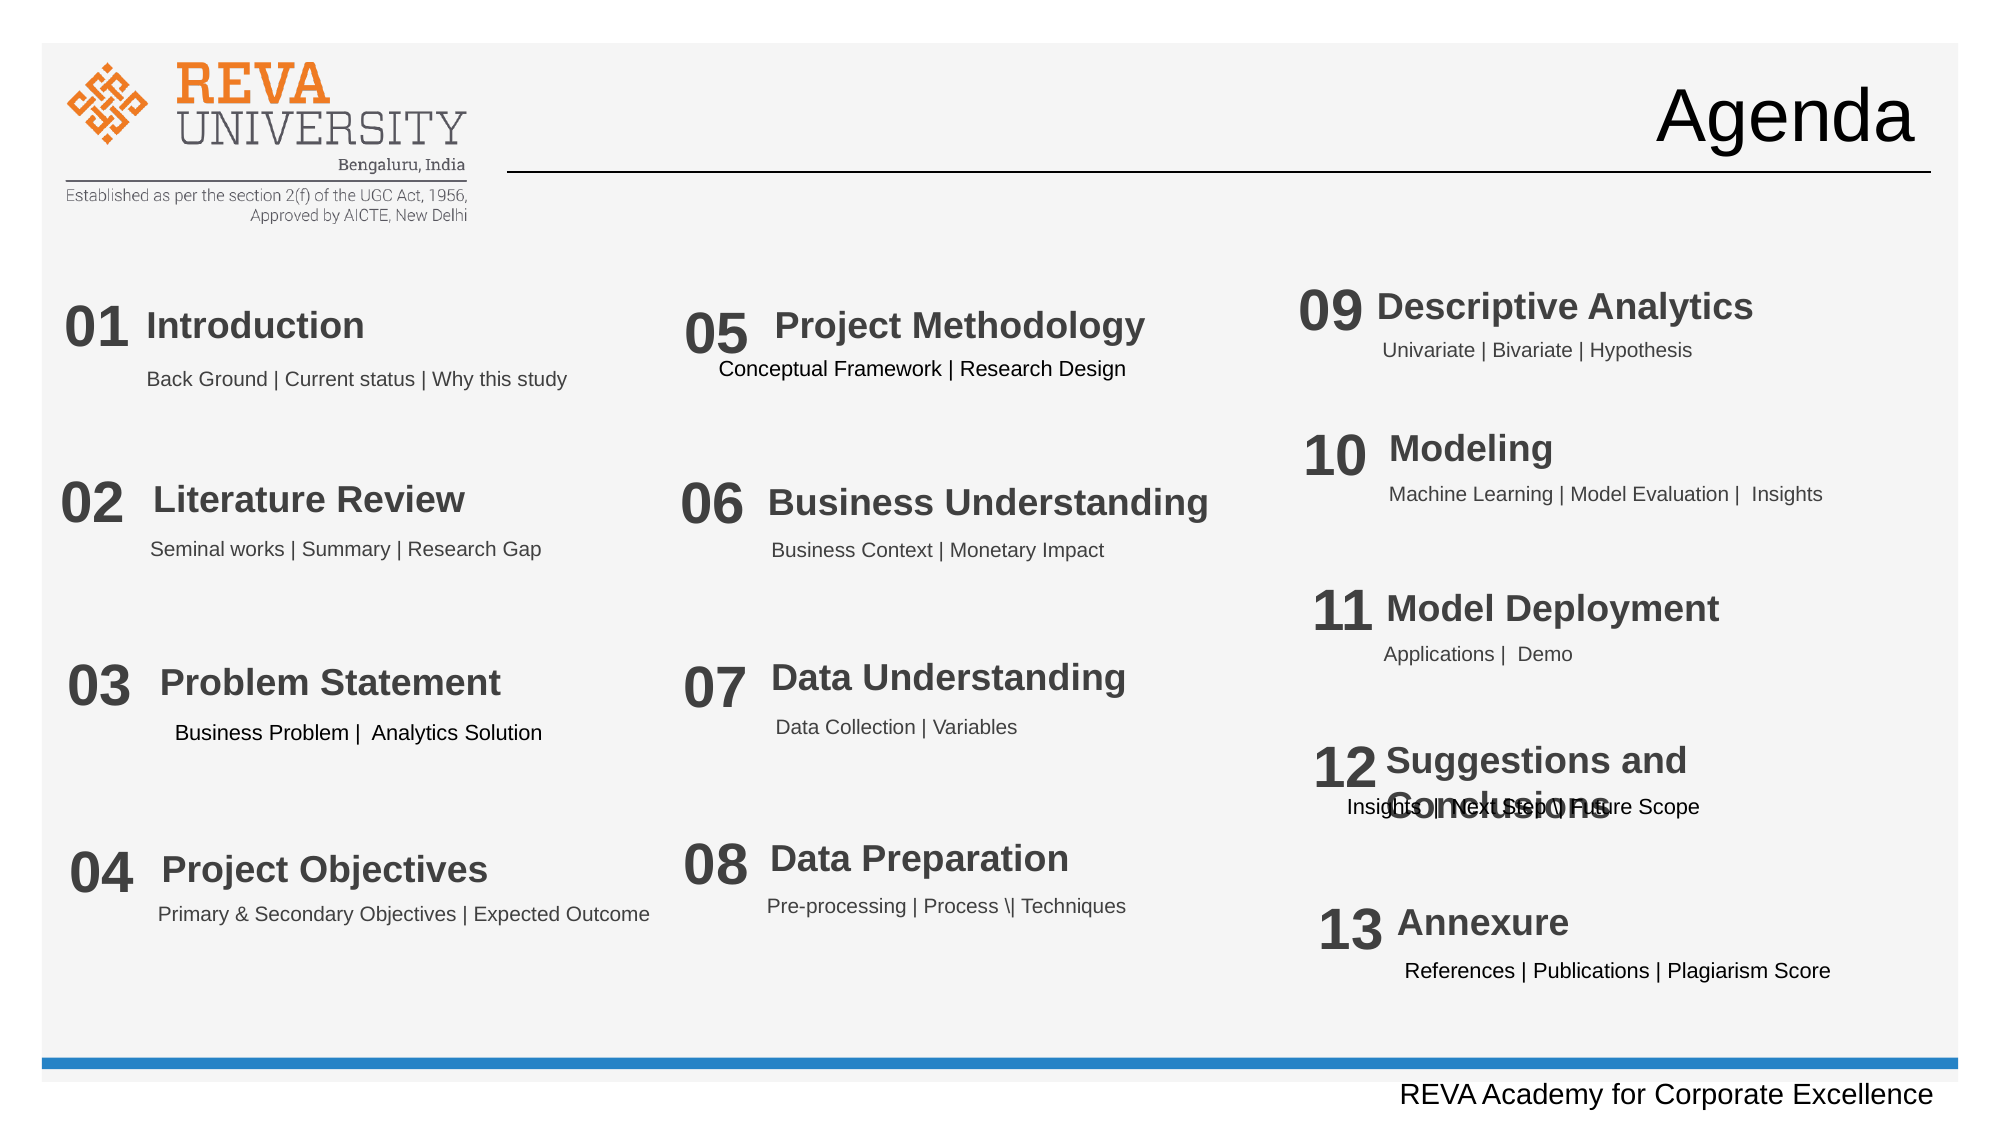

# Agenda
09
Descriptive Analytics
Univariate | Bivariate | Hypothesis
01
Introduction
Back Ground | Current status | Why this study
05
Project Methodology
Conceptual Framework | Research Design
10

Machine Learning | Model Evaluation |  Insights
Modeling
02
Literature Review
Seminal works | Summary | Research Gap
06
Business Understanding
Business Context | Monetary Impact
11

Applications |  Demo
Model Deployment
03
Problem Statement
Business Problem |  Analytics Solution
07
Data Understanding
Data Collection | Variables
12
Suggestions and Conclusions

Insights  |  Next Step \| Future Scope
08
Data Preparation
Pre-processing | Process \| Techniques
04
 Project Objectives
Primary & Secondary Objectives | Expected Outcome

13
Annexure

References | Publications | Plagiarism Score